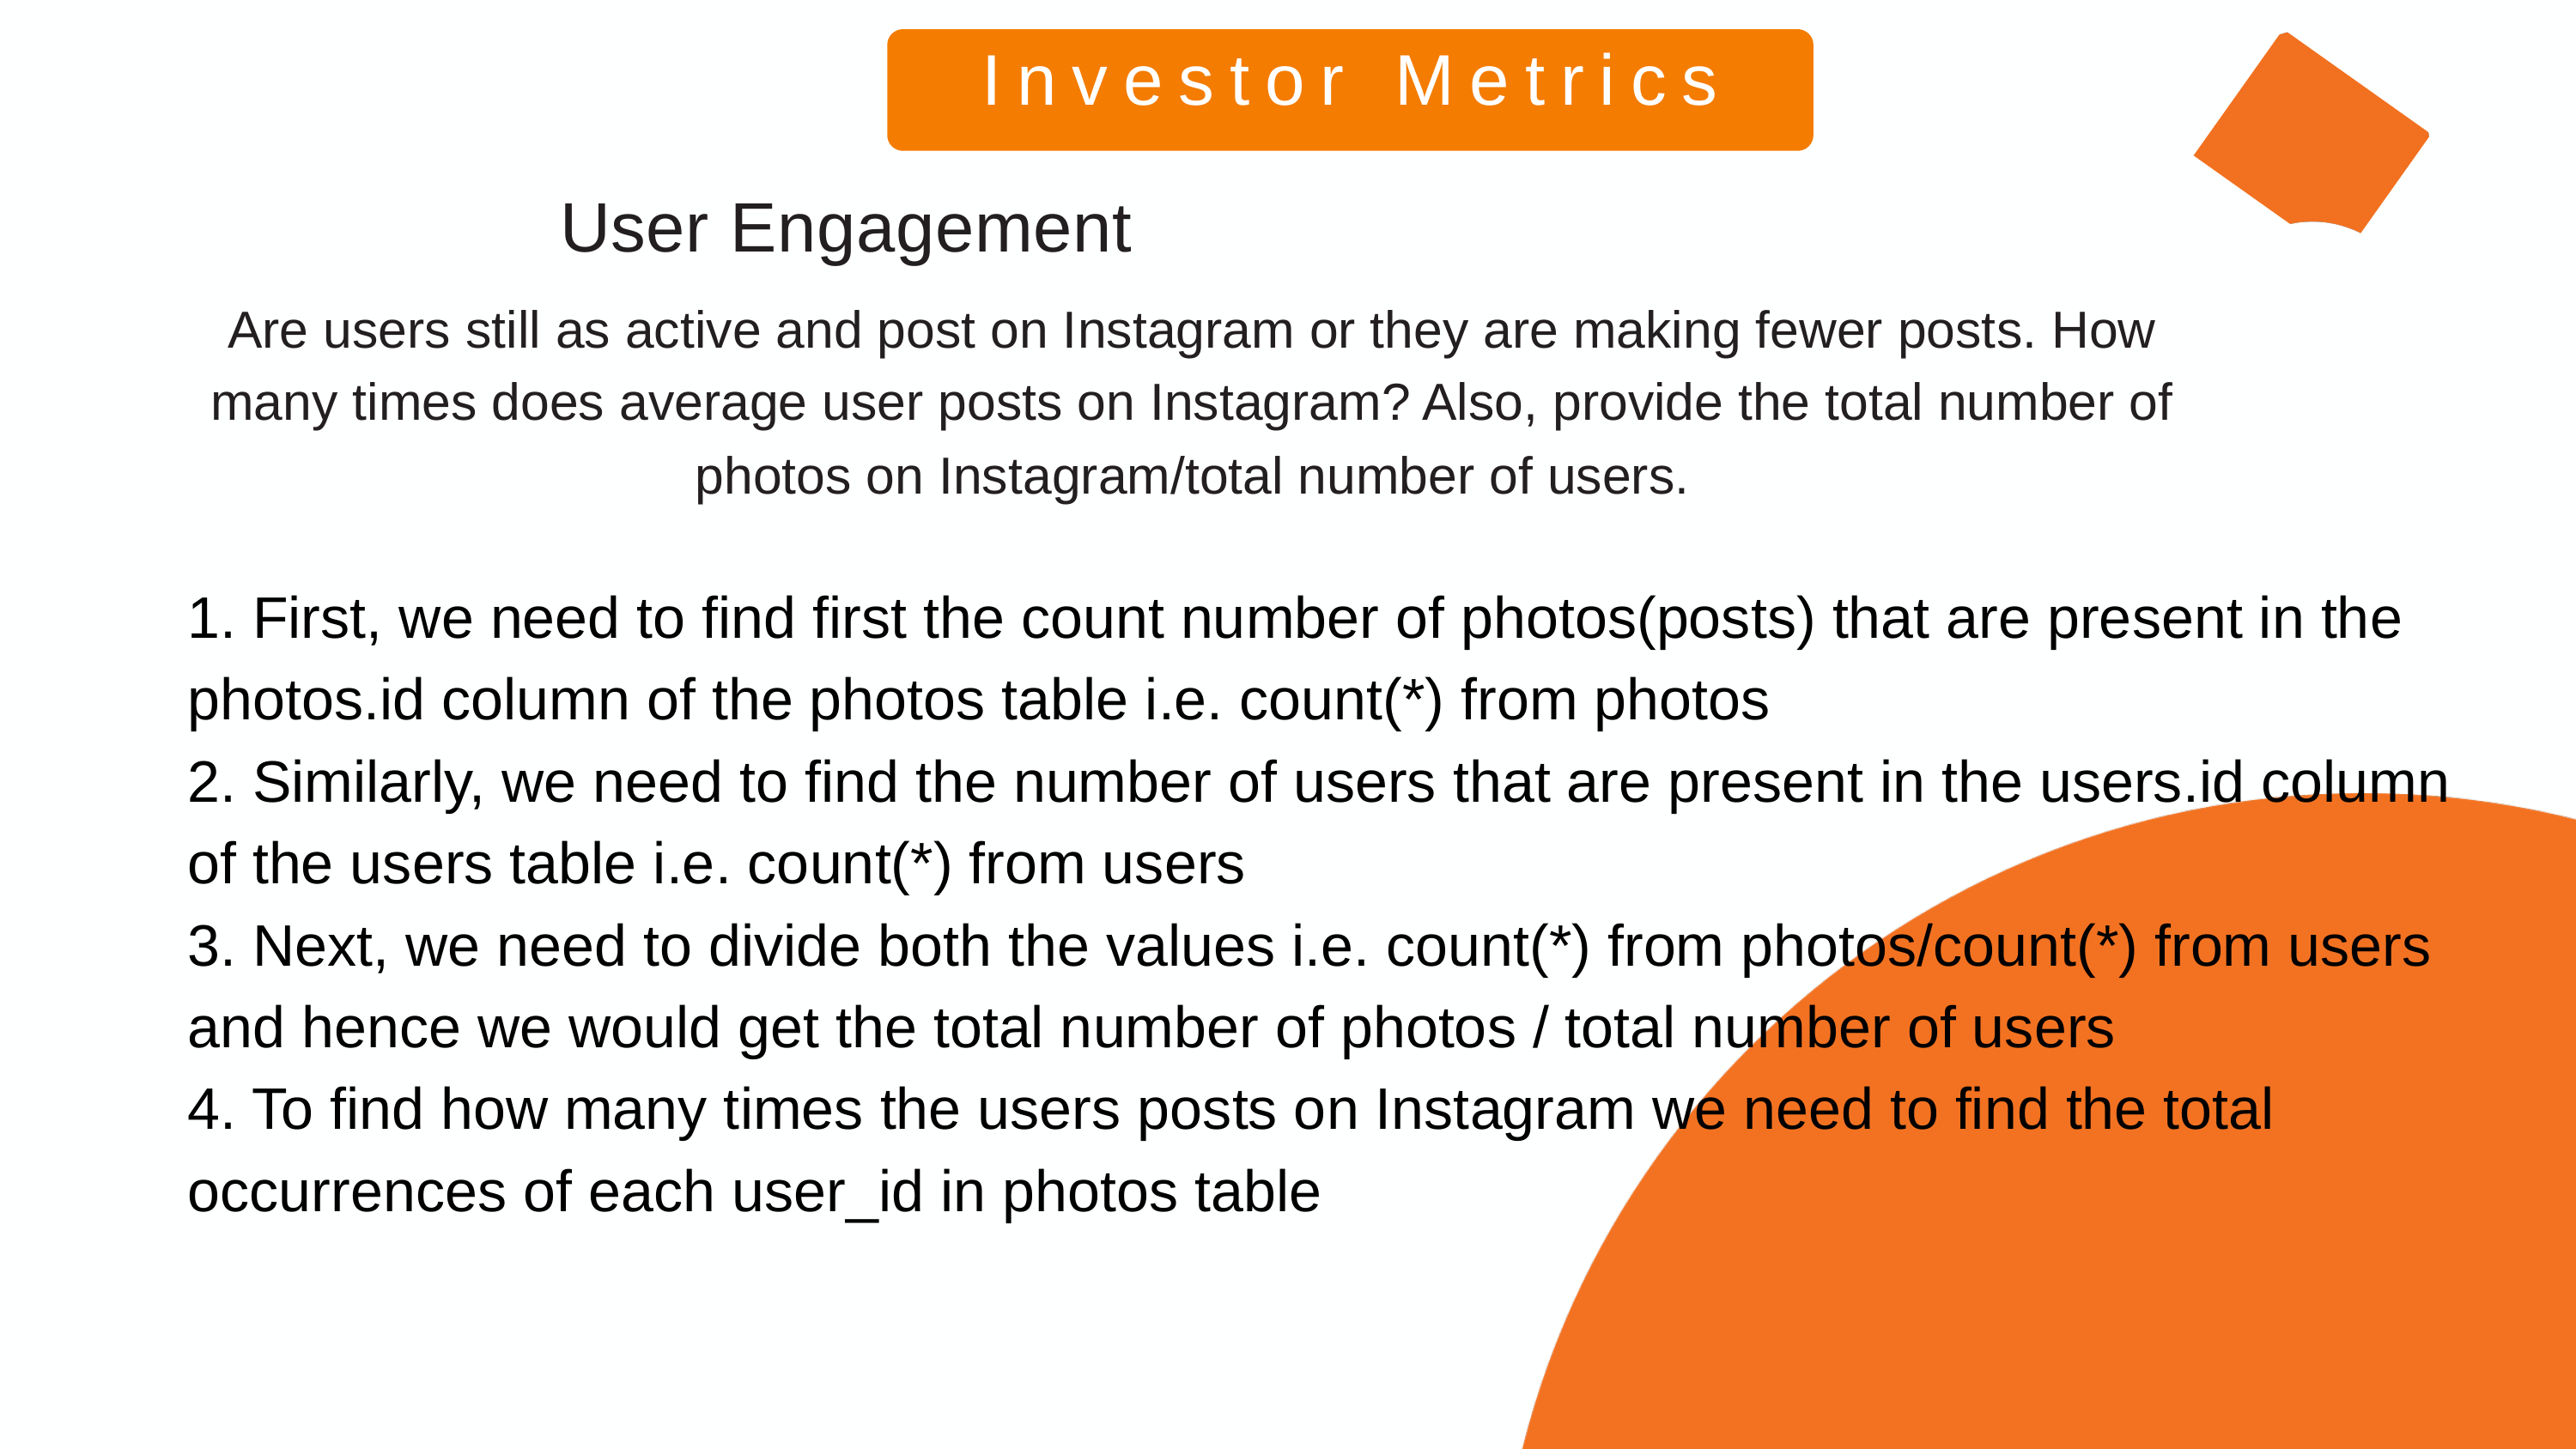

Investor Metrics

User Engagement
Are users still as active and post on Instagram or they are making fewer posts. How many times does average user posts on Instagram? Also, provide the total number of photos on Instagram/total number of users.
1. First, we need to find first the count number of photos(posts) that are present in the photos.id column of the photos table i.e. count(*) from photos
2. Similarly, we need to find the number of users that are present in the users.id column of the users table i.e. count(*) from users
3. Next, we need to divide both the values i.e. count(*) from photos/count(*) from users and hence we would get the total number of photos / total number of users
4. To find how many times the users posts on Instagram we need to find the total occurrences of each user_id in photos table